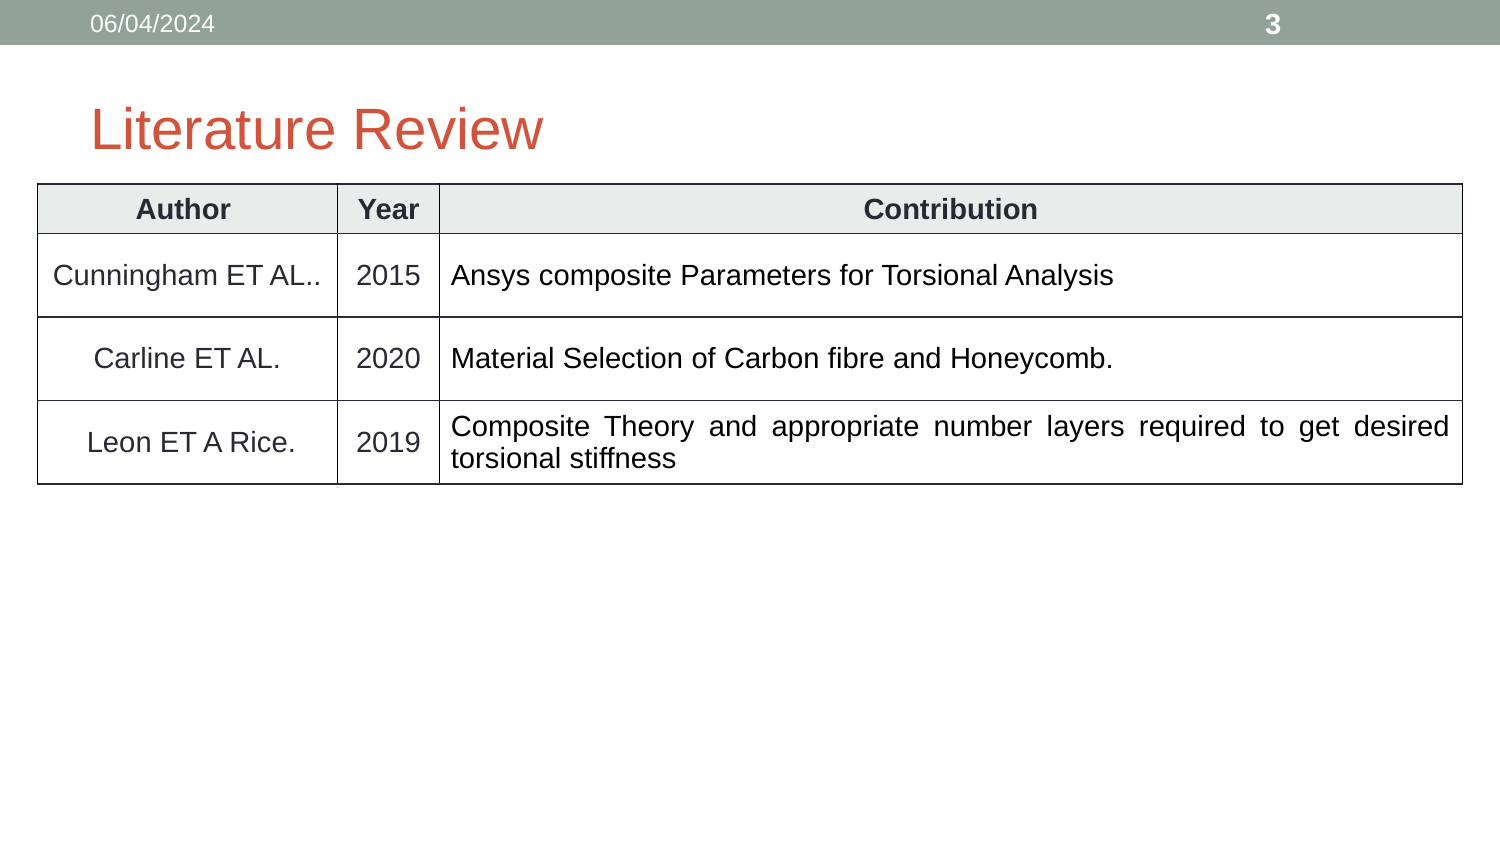

06/04/2024
3
# Literature Review
| Author | Year | Contribution |
| --- | --- | --- |
| Cunningham ET AL.. | 2015 | Ansys composite Parameters for Torsional Analysis |
| Carline ET AL. | 2020 | Material Selection of Carbon fibre and Honeycomb. |
| Leon ET A Rice. | 2019 | Composite Theory and appropriate number layers required to get desired torsional stiffness |